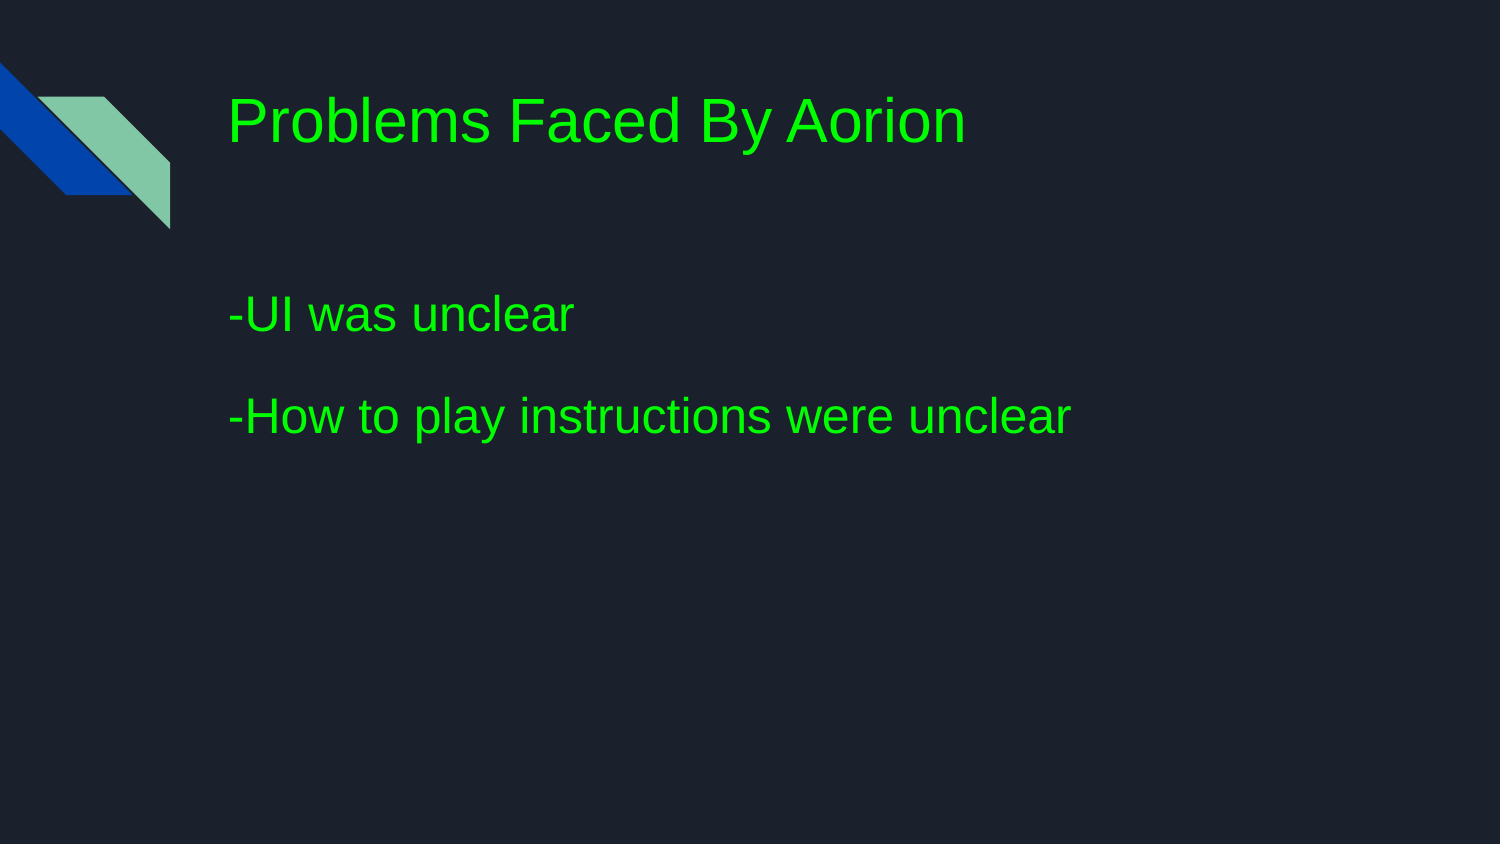

# Problems Faced By Aorion

-UI was unclear
-How to play instructions were unclear